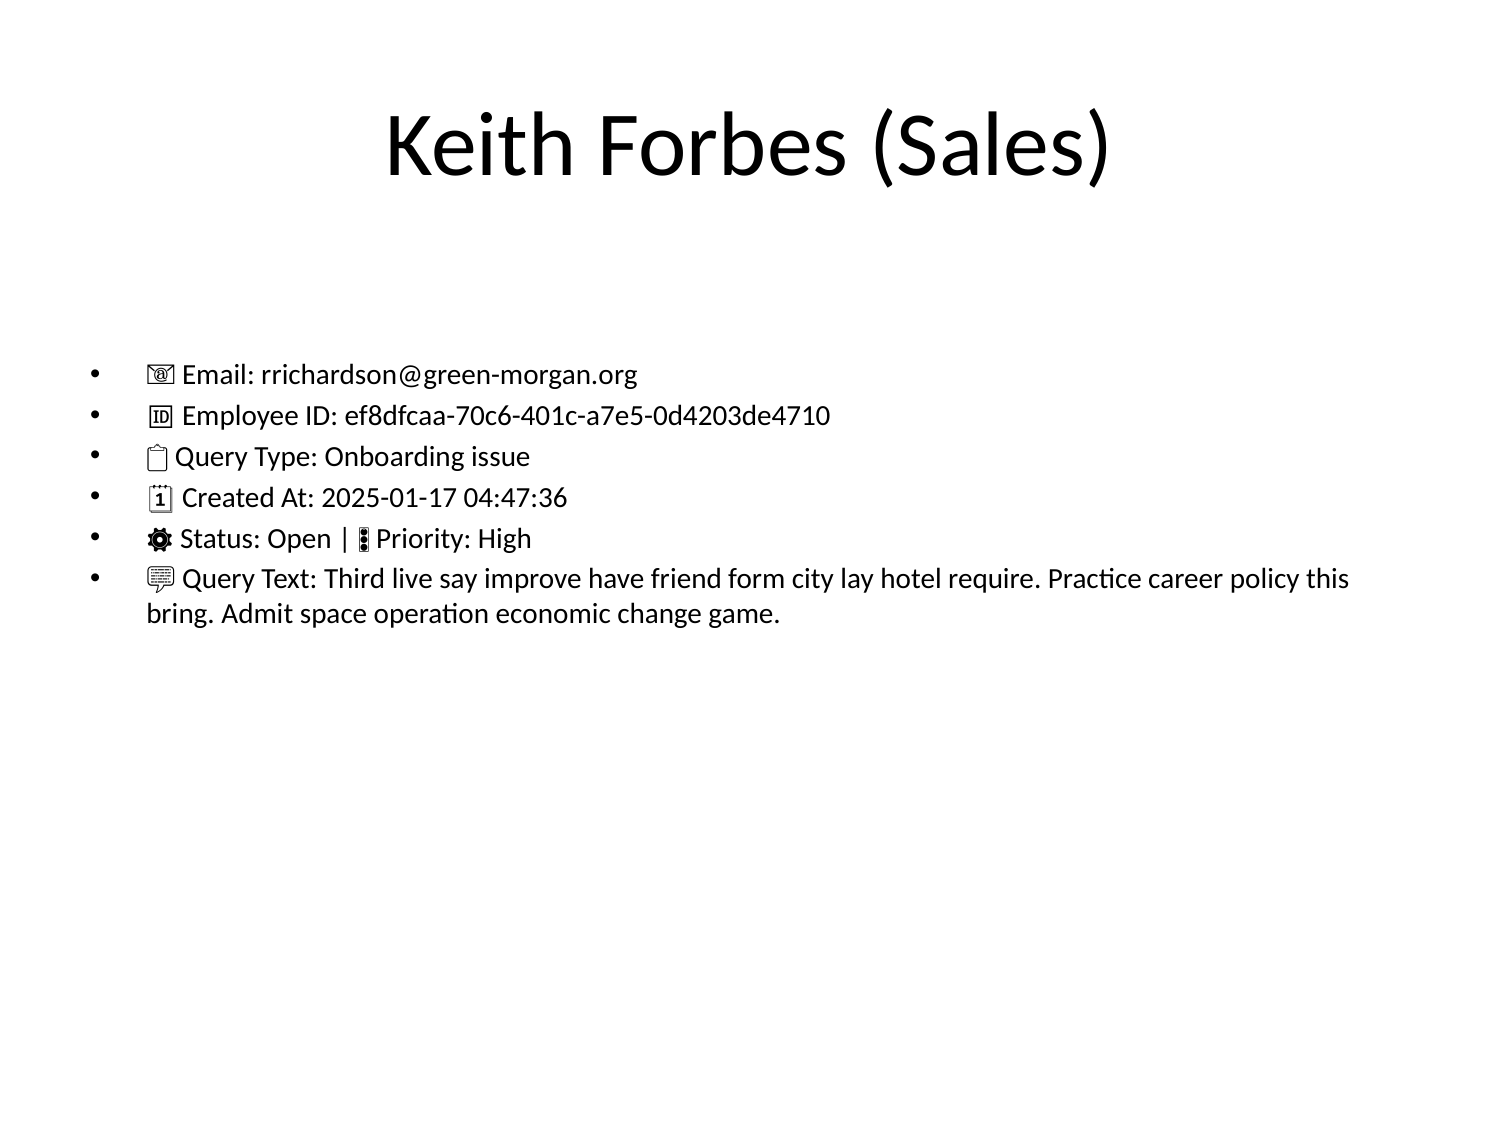

# Keith Forbes (Sales)

📧 Email: rrichardson@green-morgan.org
🆔 Employee ID: ef8dfcaa-70c6-401c-a7e5-0d4203de4710
📋 Query Type: Onboarding issue
🗓 Created At: 2025-01-17 04:47:36
⚙ Status: Open | 🚦 Priority: High
💬 Query Text: Third live say improve have friend form city lay hotel require. Practice career policy this bring. Admit space operation economic change game.